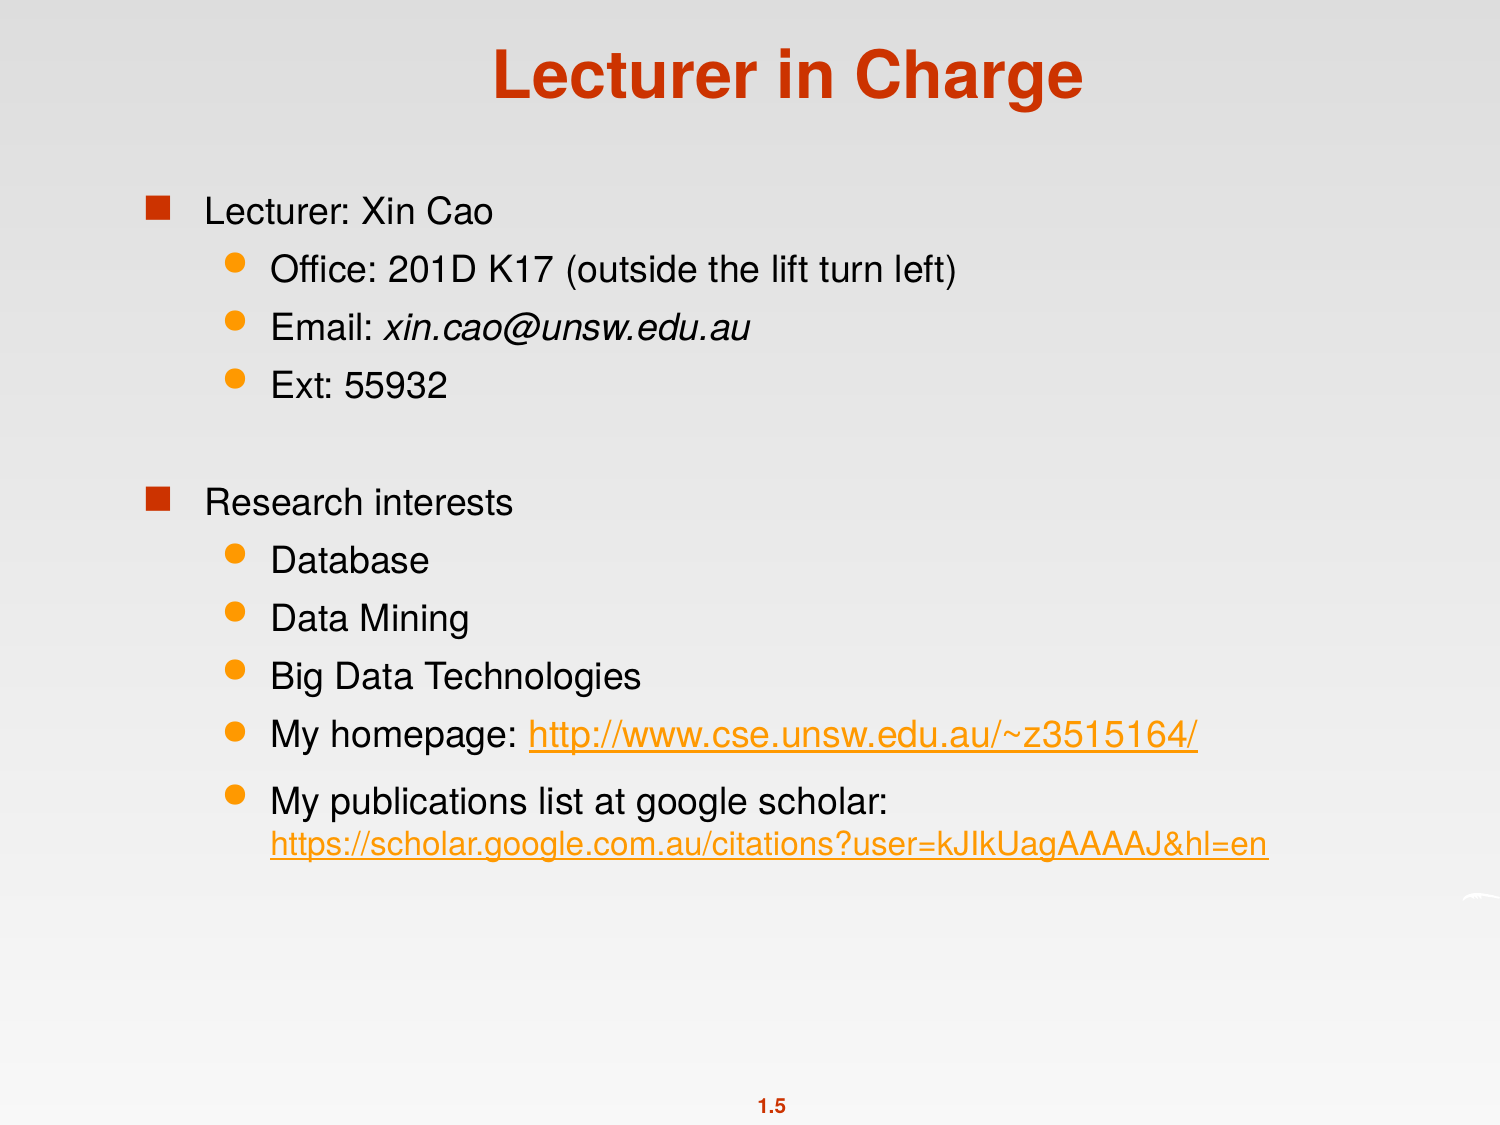

# Lecturer in Charge
Lecturer: Xin Cao
Office: 201D K17 (outside the lift turn left)
Email: xin.cao@unsw.edu.au
Ext: 55932

Research interests
Database
Data Mining
Big Data Technologies
My homepage: http://www.cse.unsw.edu.au/~z3515164/
My publications list at google scholar: https://scholar.google.com.au/citations?user=kJIkUagAAAAJ&hl=en